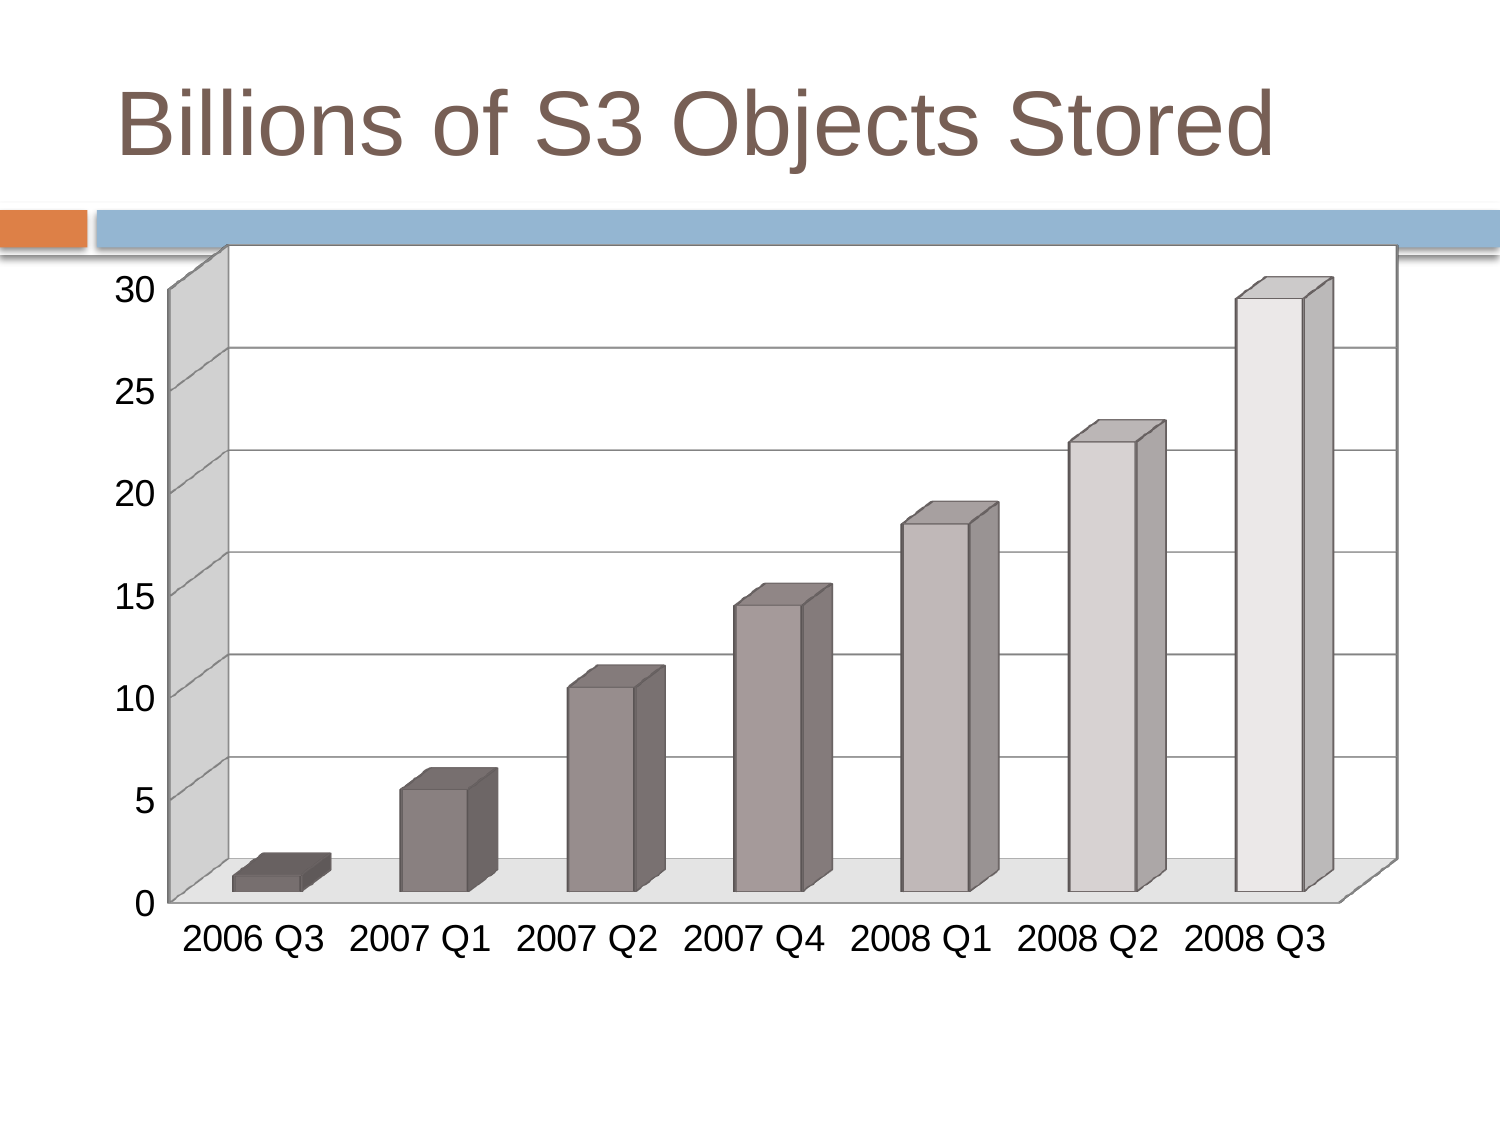

# Billions of S3 Objects Stored

[unsupported chart]